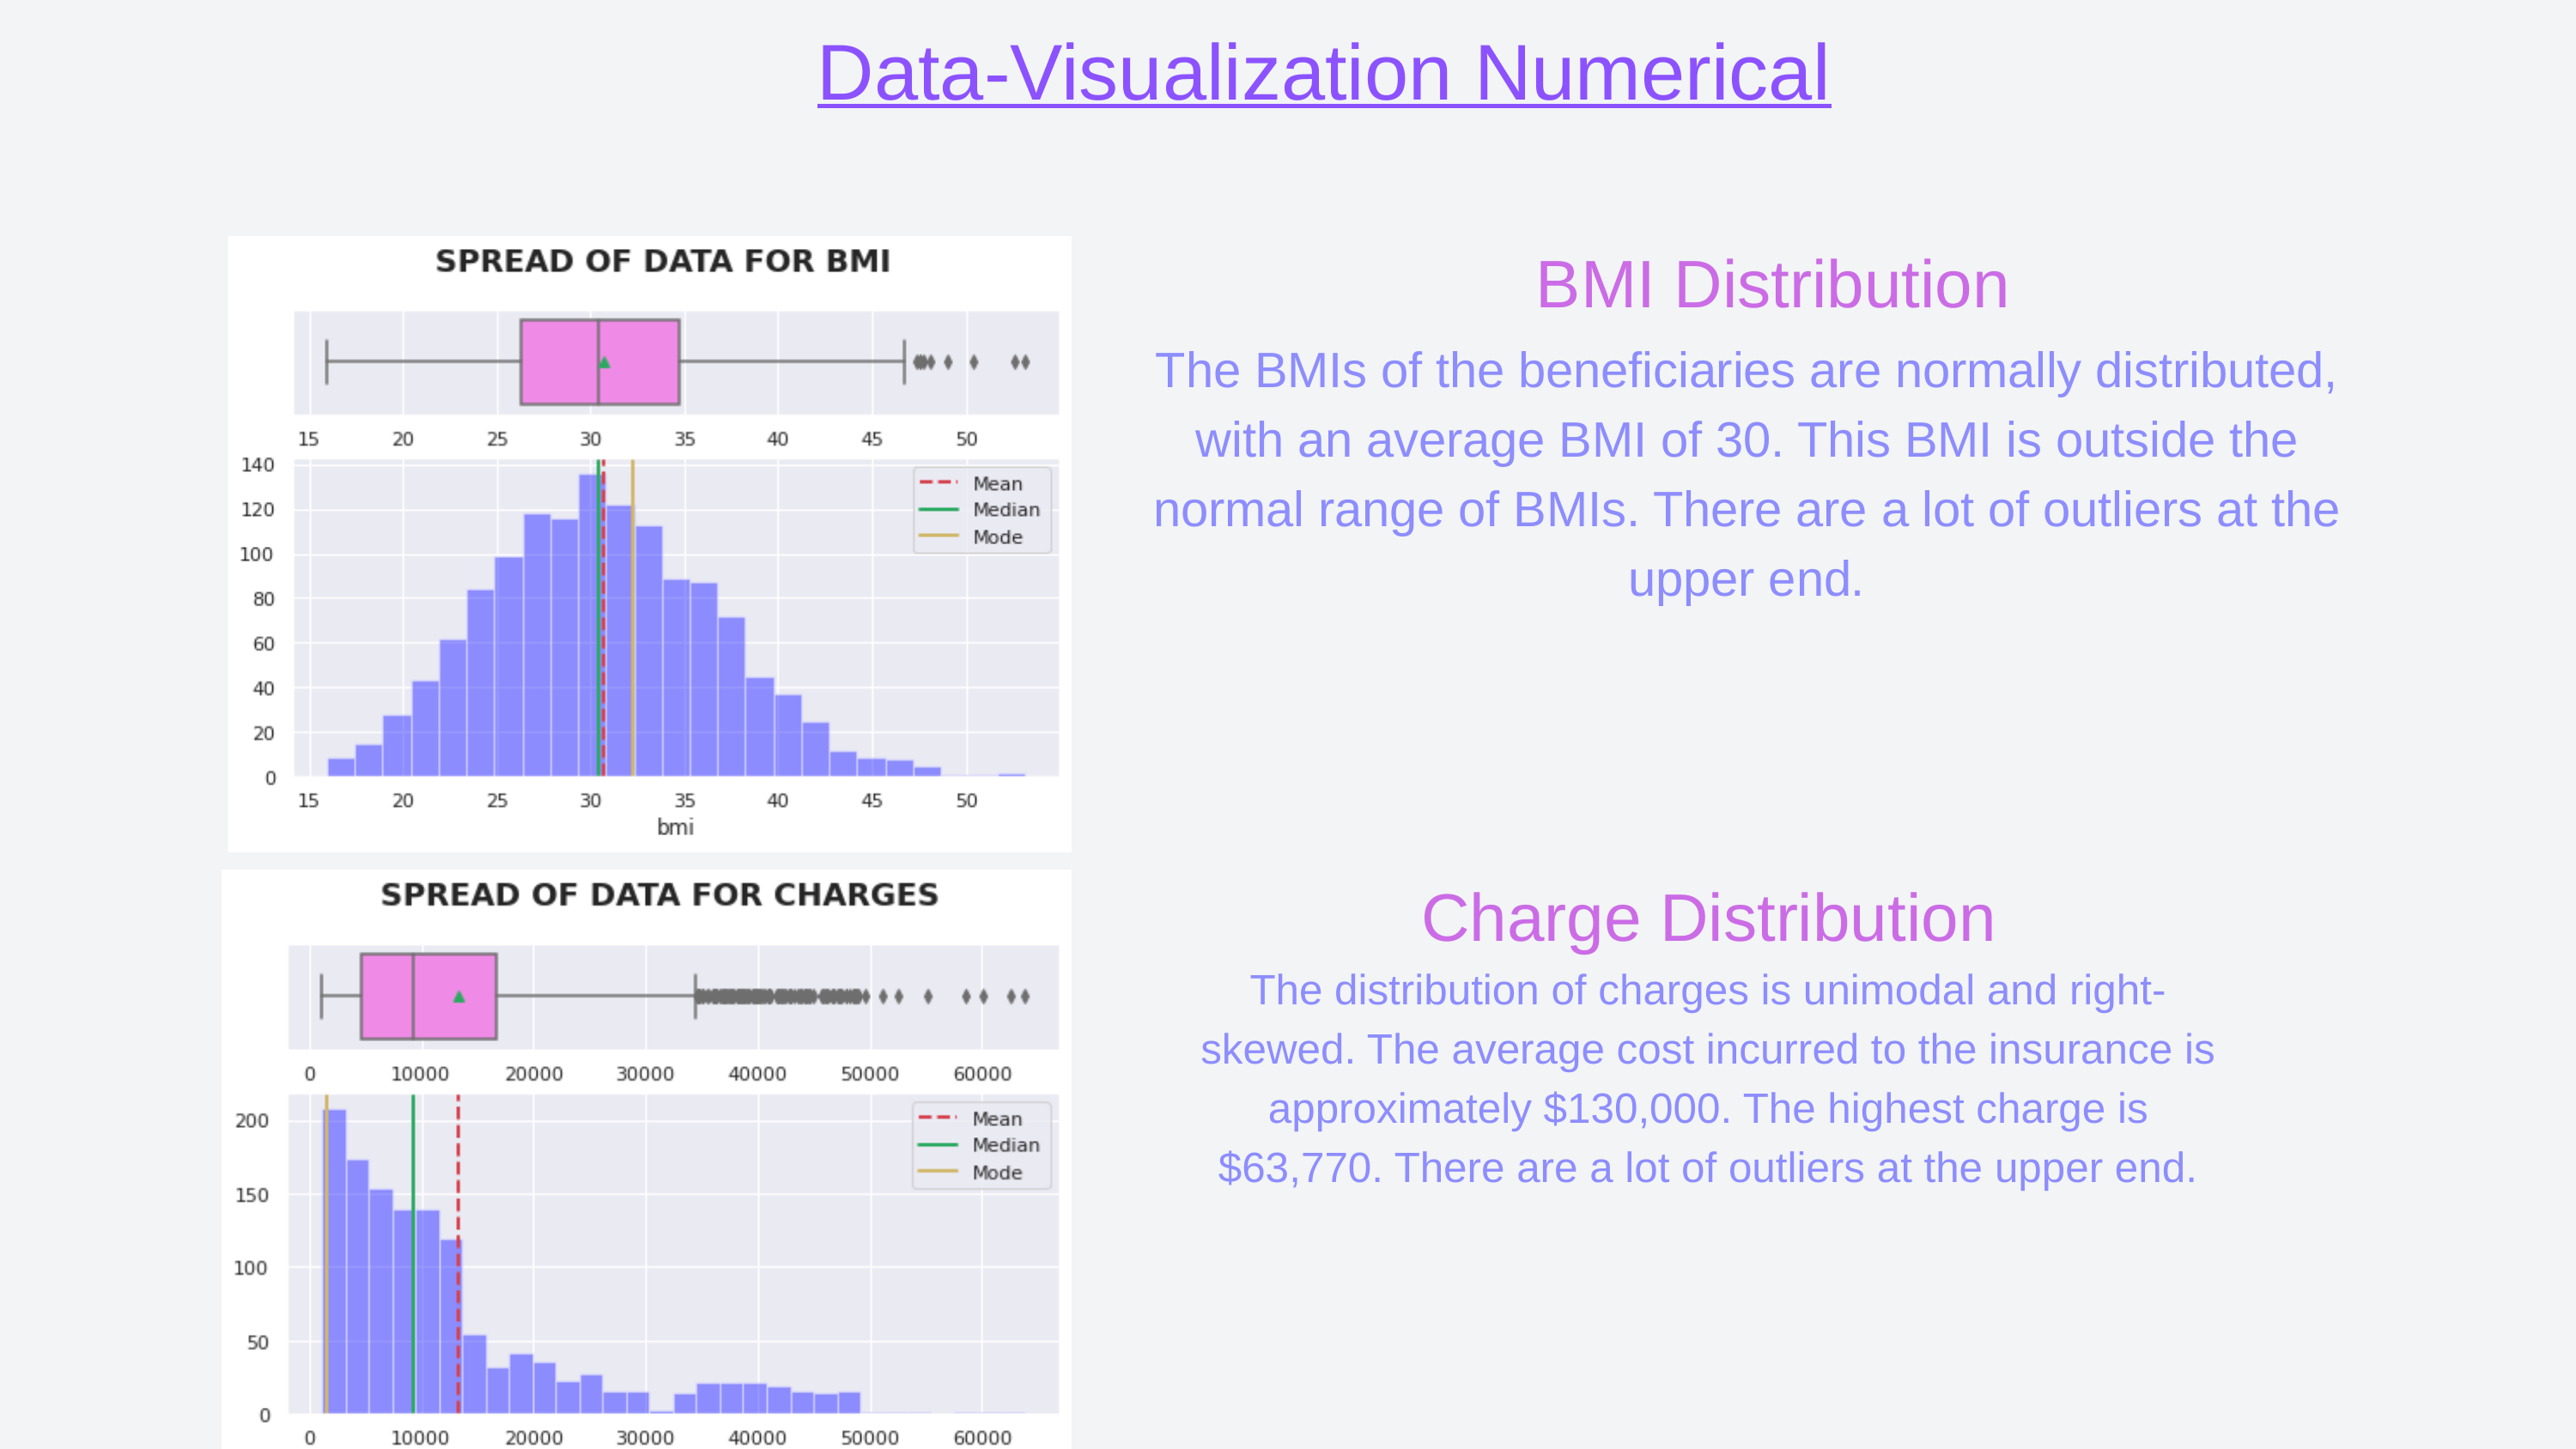

Data-Visualization Numerical
BMI Distribution

The BMIs of the beneficiaries are normally distributed, with an average BMI of 30. This BMI is outside the normal range of BMIs. There are a lot of outliers at the upper end.
Charge Distribution

The distribution of charges is unimodal and right-skewed. The average cost incurred to the insurance is approximately $130,000. The highest charge is $63,770. There are a lot of outliers at the upper end.